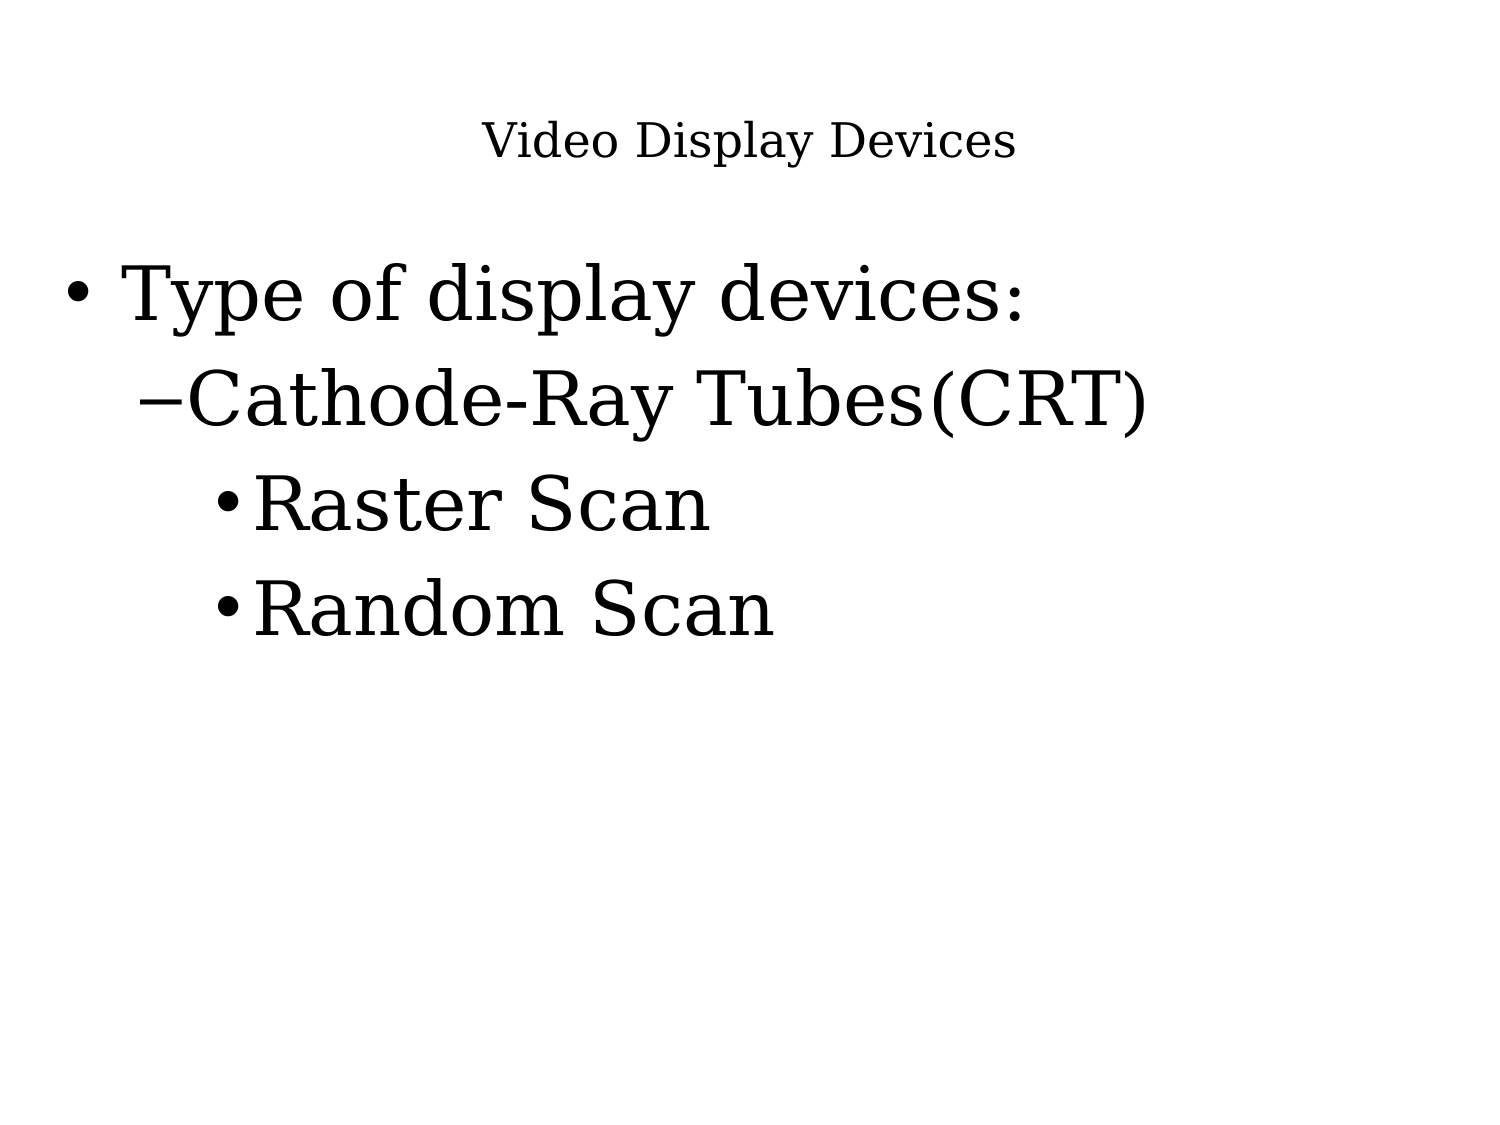

# Video Display Devices
Type of display devices:
Cathode-Ray Tubes(CRT)
Raster Scan
Random Scan